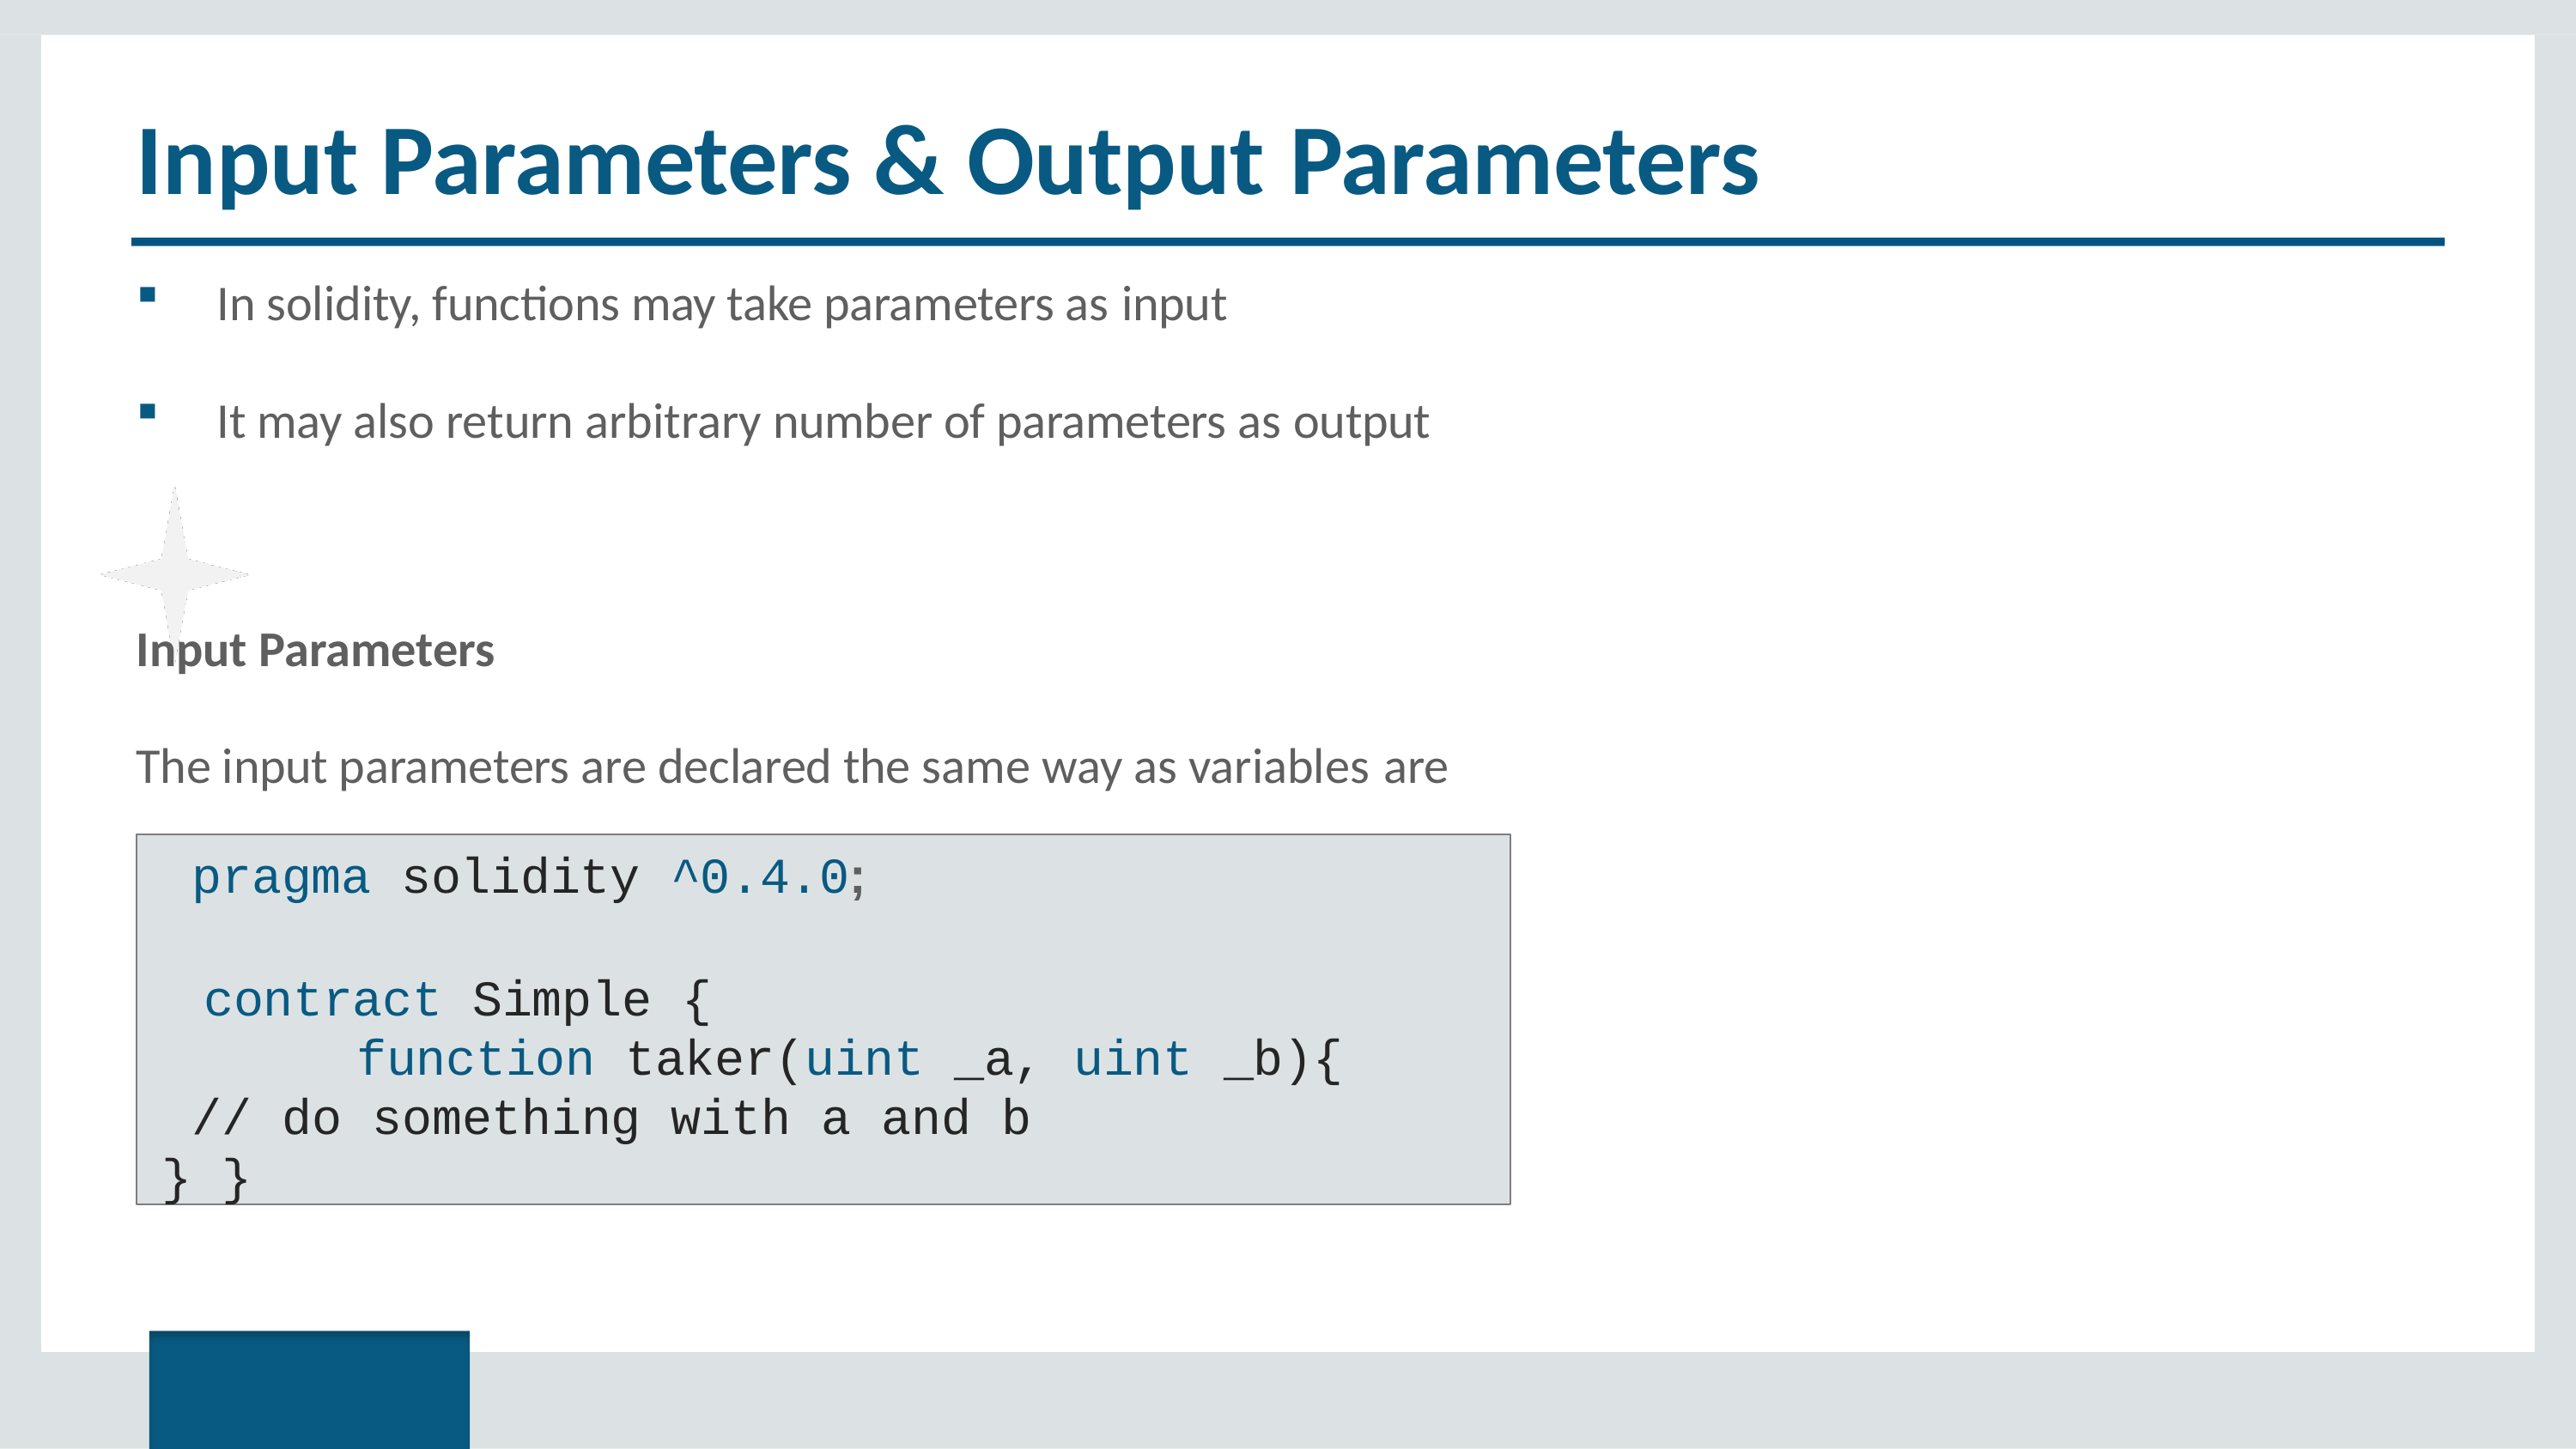

# Input Parameters & Output Parameters

In solidity, functions may take parameters as input

It may also return arbitrary number of parameters as output

Input Parameters

The input parameters are declared the same way as variables are
pragma solidity ^0.4.0;

contract Simple {
function taker(uint _a, uint _b){
// do something with a and b
} }